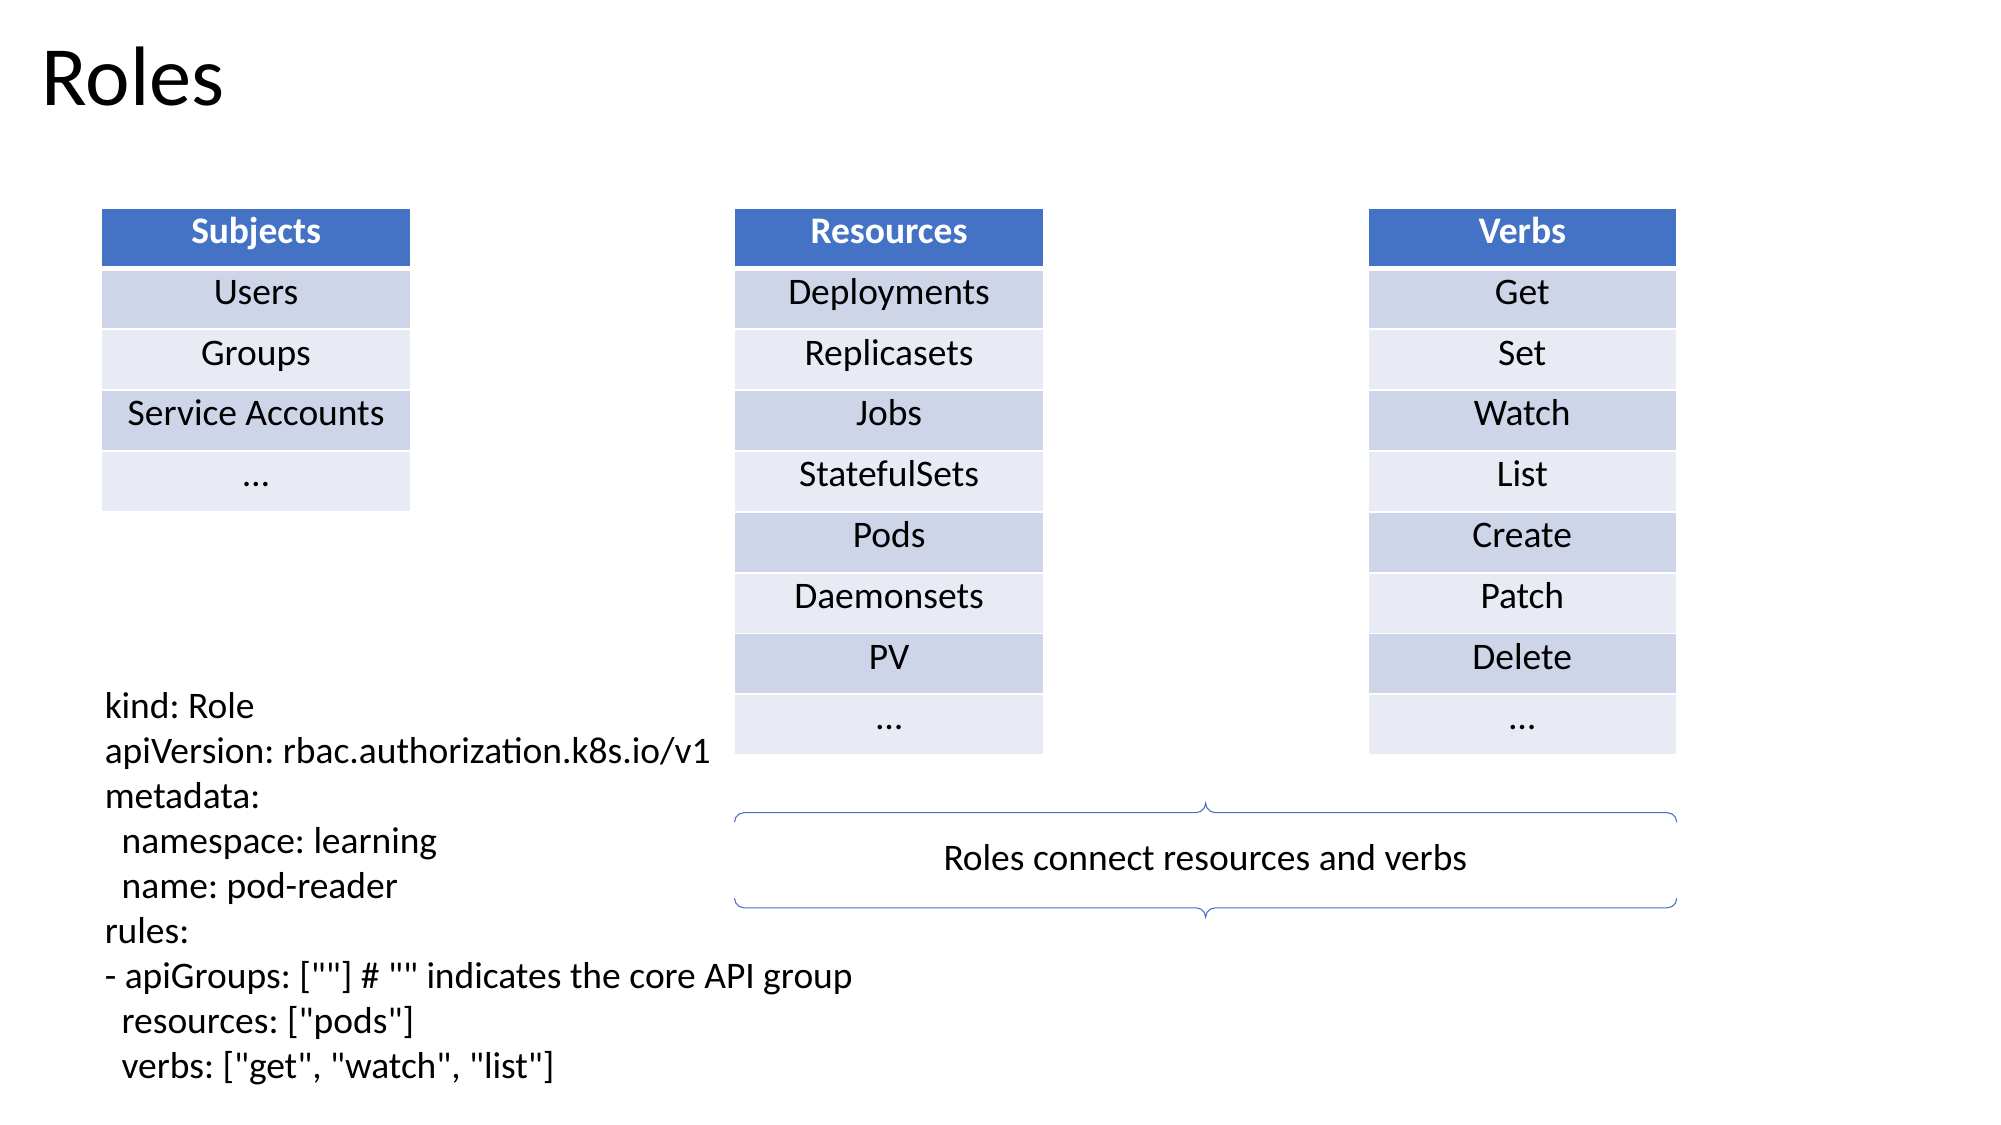

# Roles
| Subjects |
| --- |
| Users |
| Groups |
| Service Accounts |
| … |
| Resources |
| --- |
| Deployments |
| Replicasets |
| Jobs |
| StatefulSets |
| Pods |
| Daemonsets |
| PV |
| … |
| Verbs |
| --- |
| Get |
| Set |
| Watch |
| List |
| Create |
| Patch |
| Delete |
| … |

kind: Role
apiVersion: rbac.authorization.k8s.io/v1
metadata:
  namespace: learning
  name: pod-reader
rules:
- apiGroups: [""] # "" indicates the core API group
  resources: ["pods"]
  verbs: ["get", "watch", "list"]
Roles connect resources and verbs